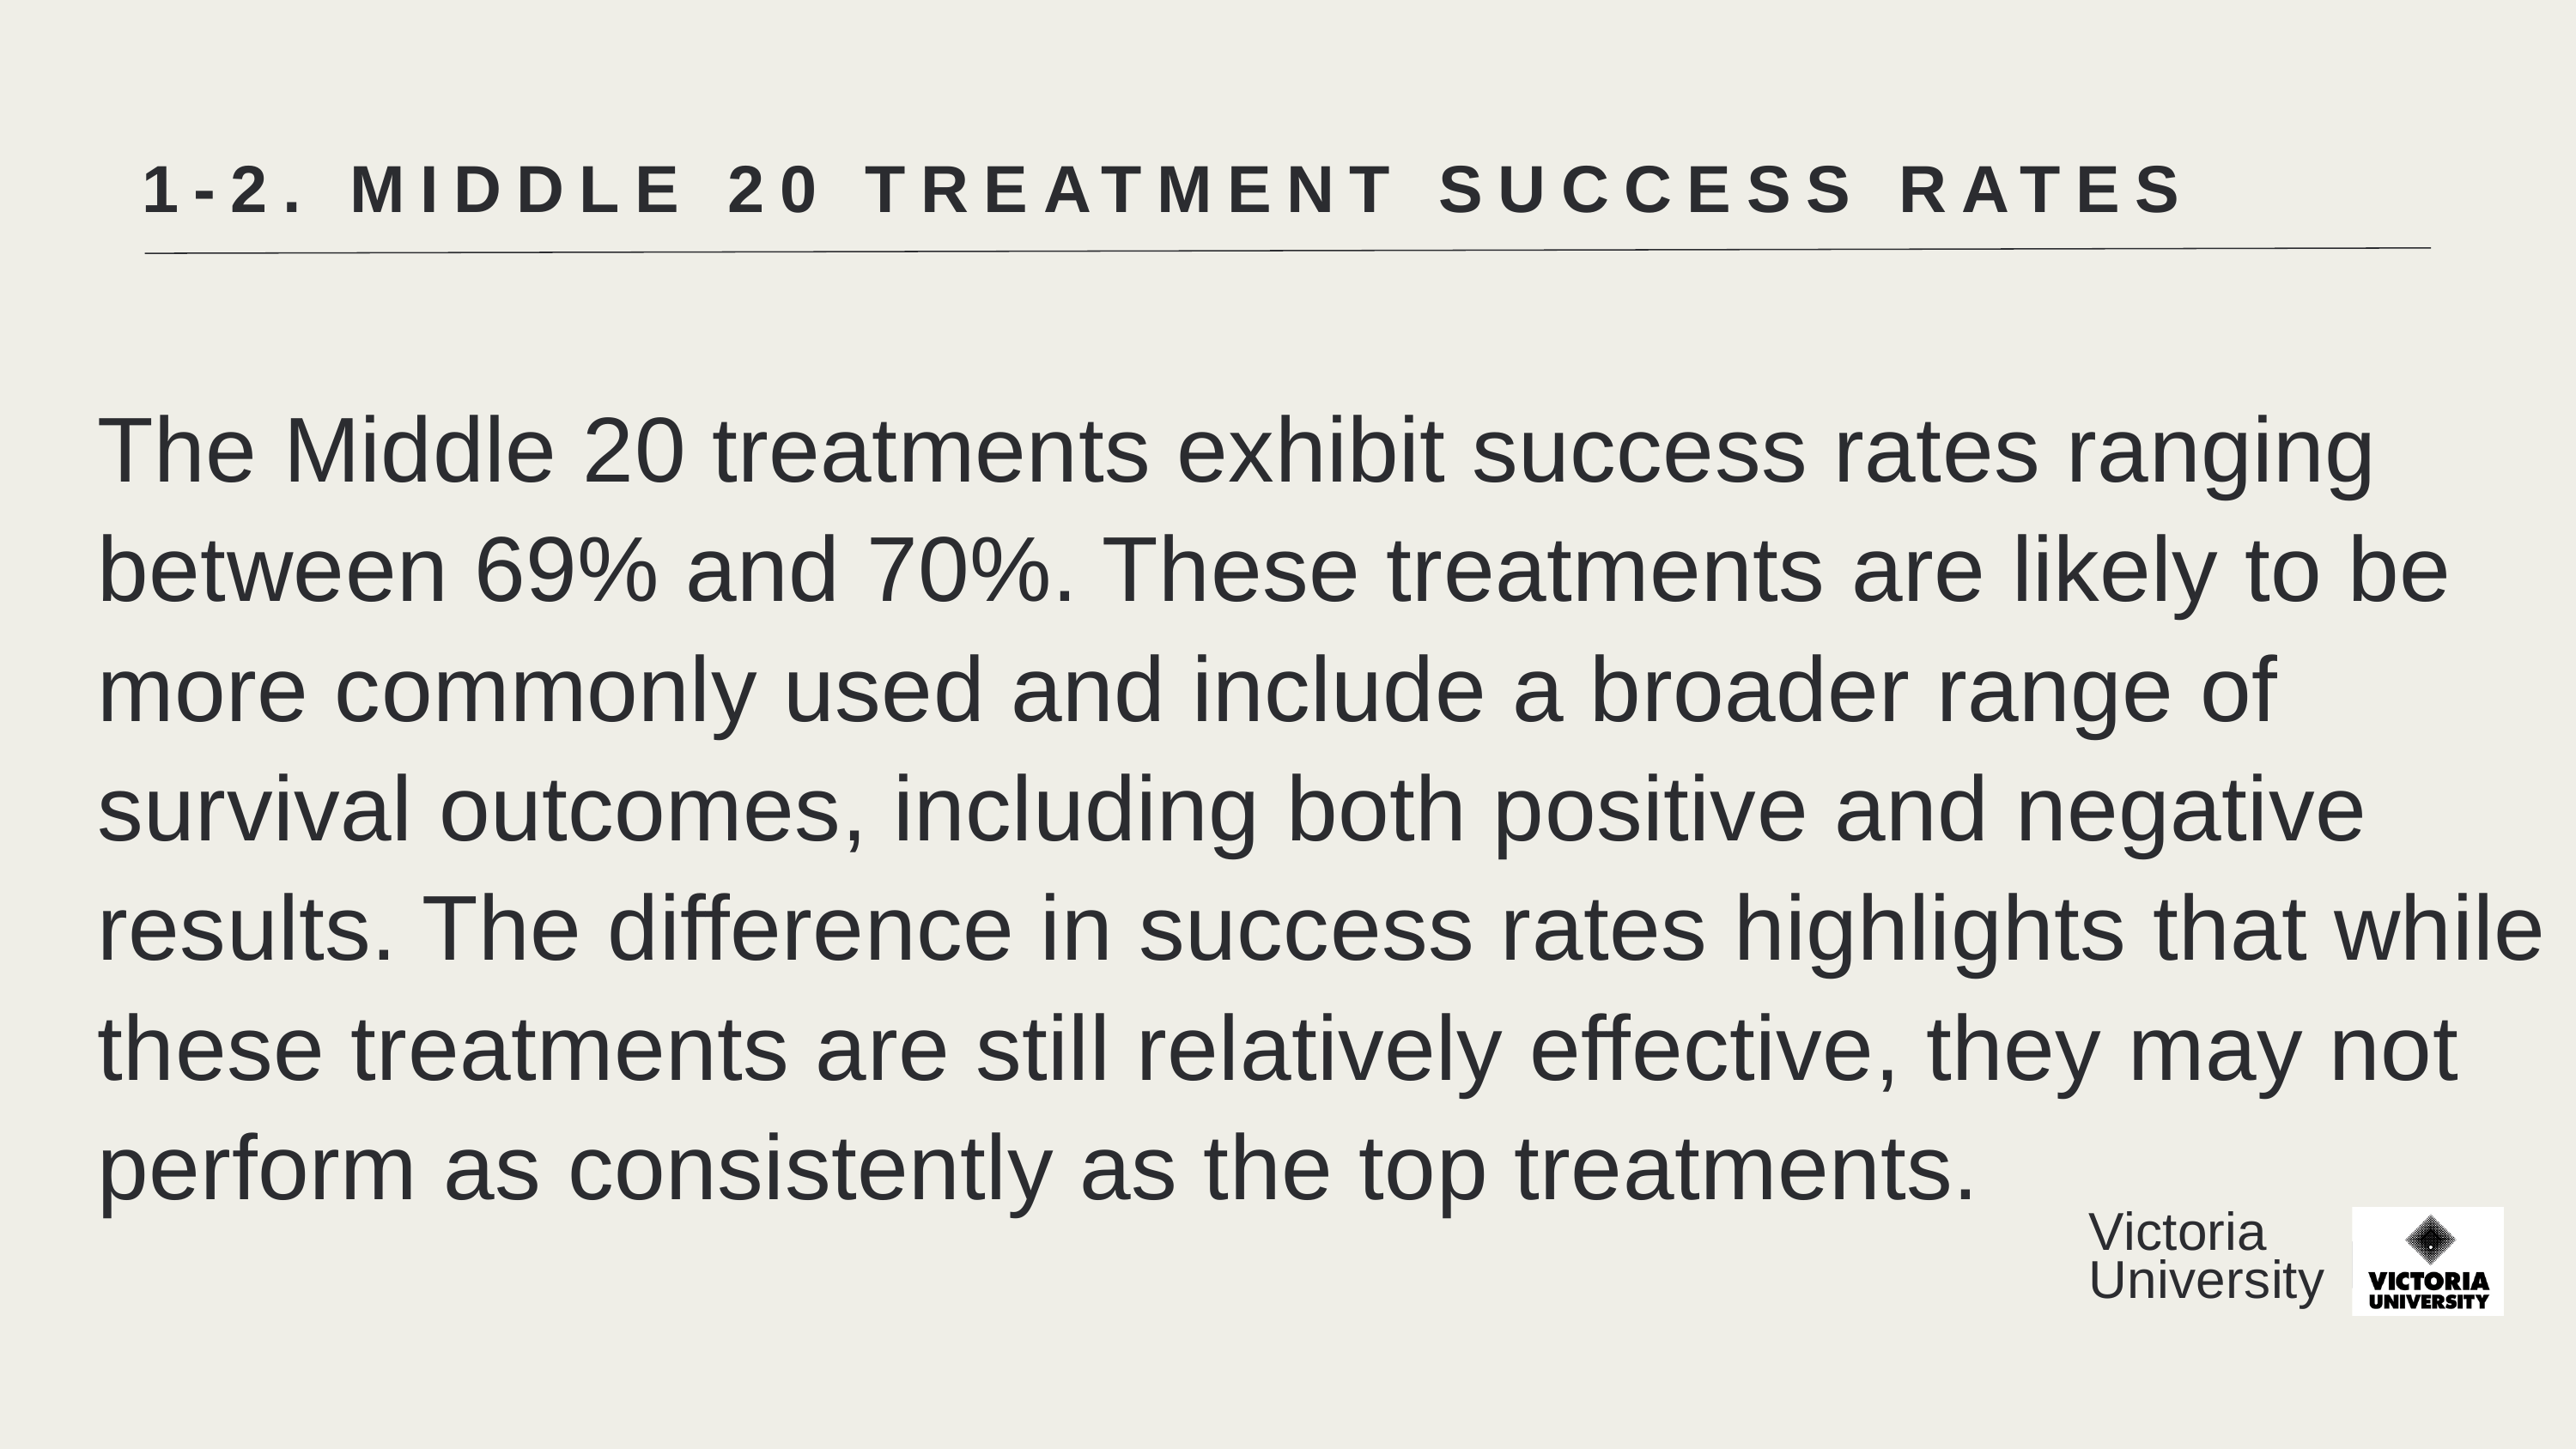

1-2. MIDDLE 20 TREATMENT SUCCESS RATES

The Middle 20 treatments exhibit success rates ranging between 69% and 70%. These treatments are likely to be more commonly used and include a broader range of survival outcomes, including both positive and negative results. The difference in success rates highlights that while these treatments are still relatively effective, they may not perform as consistently as the top treatments.

Victoria
University